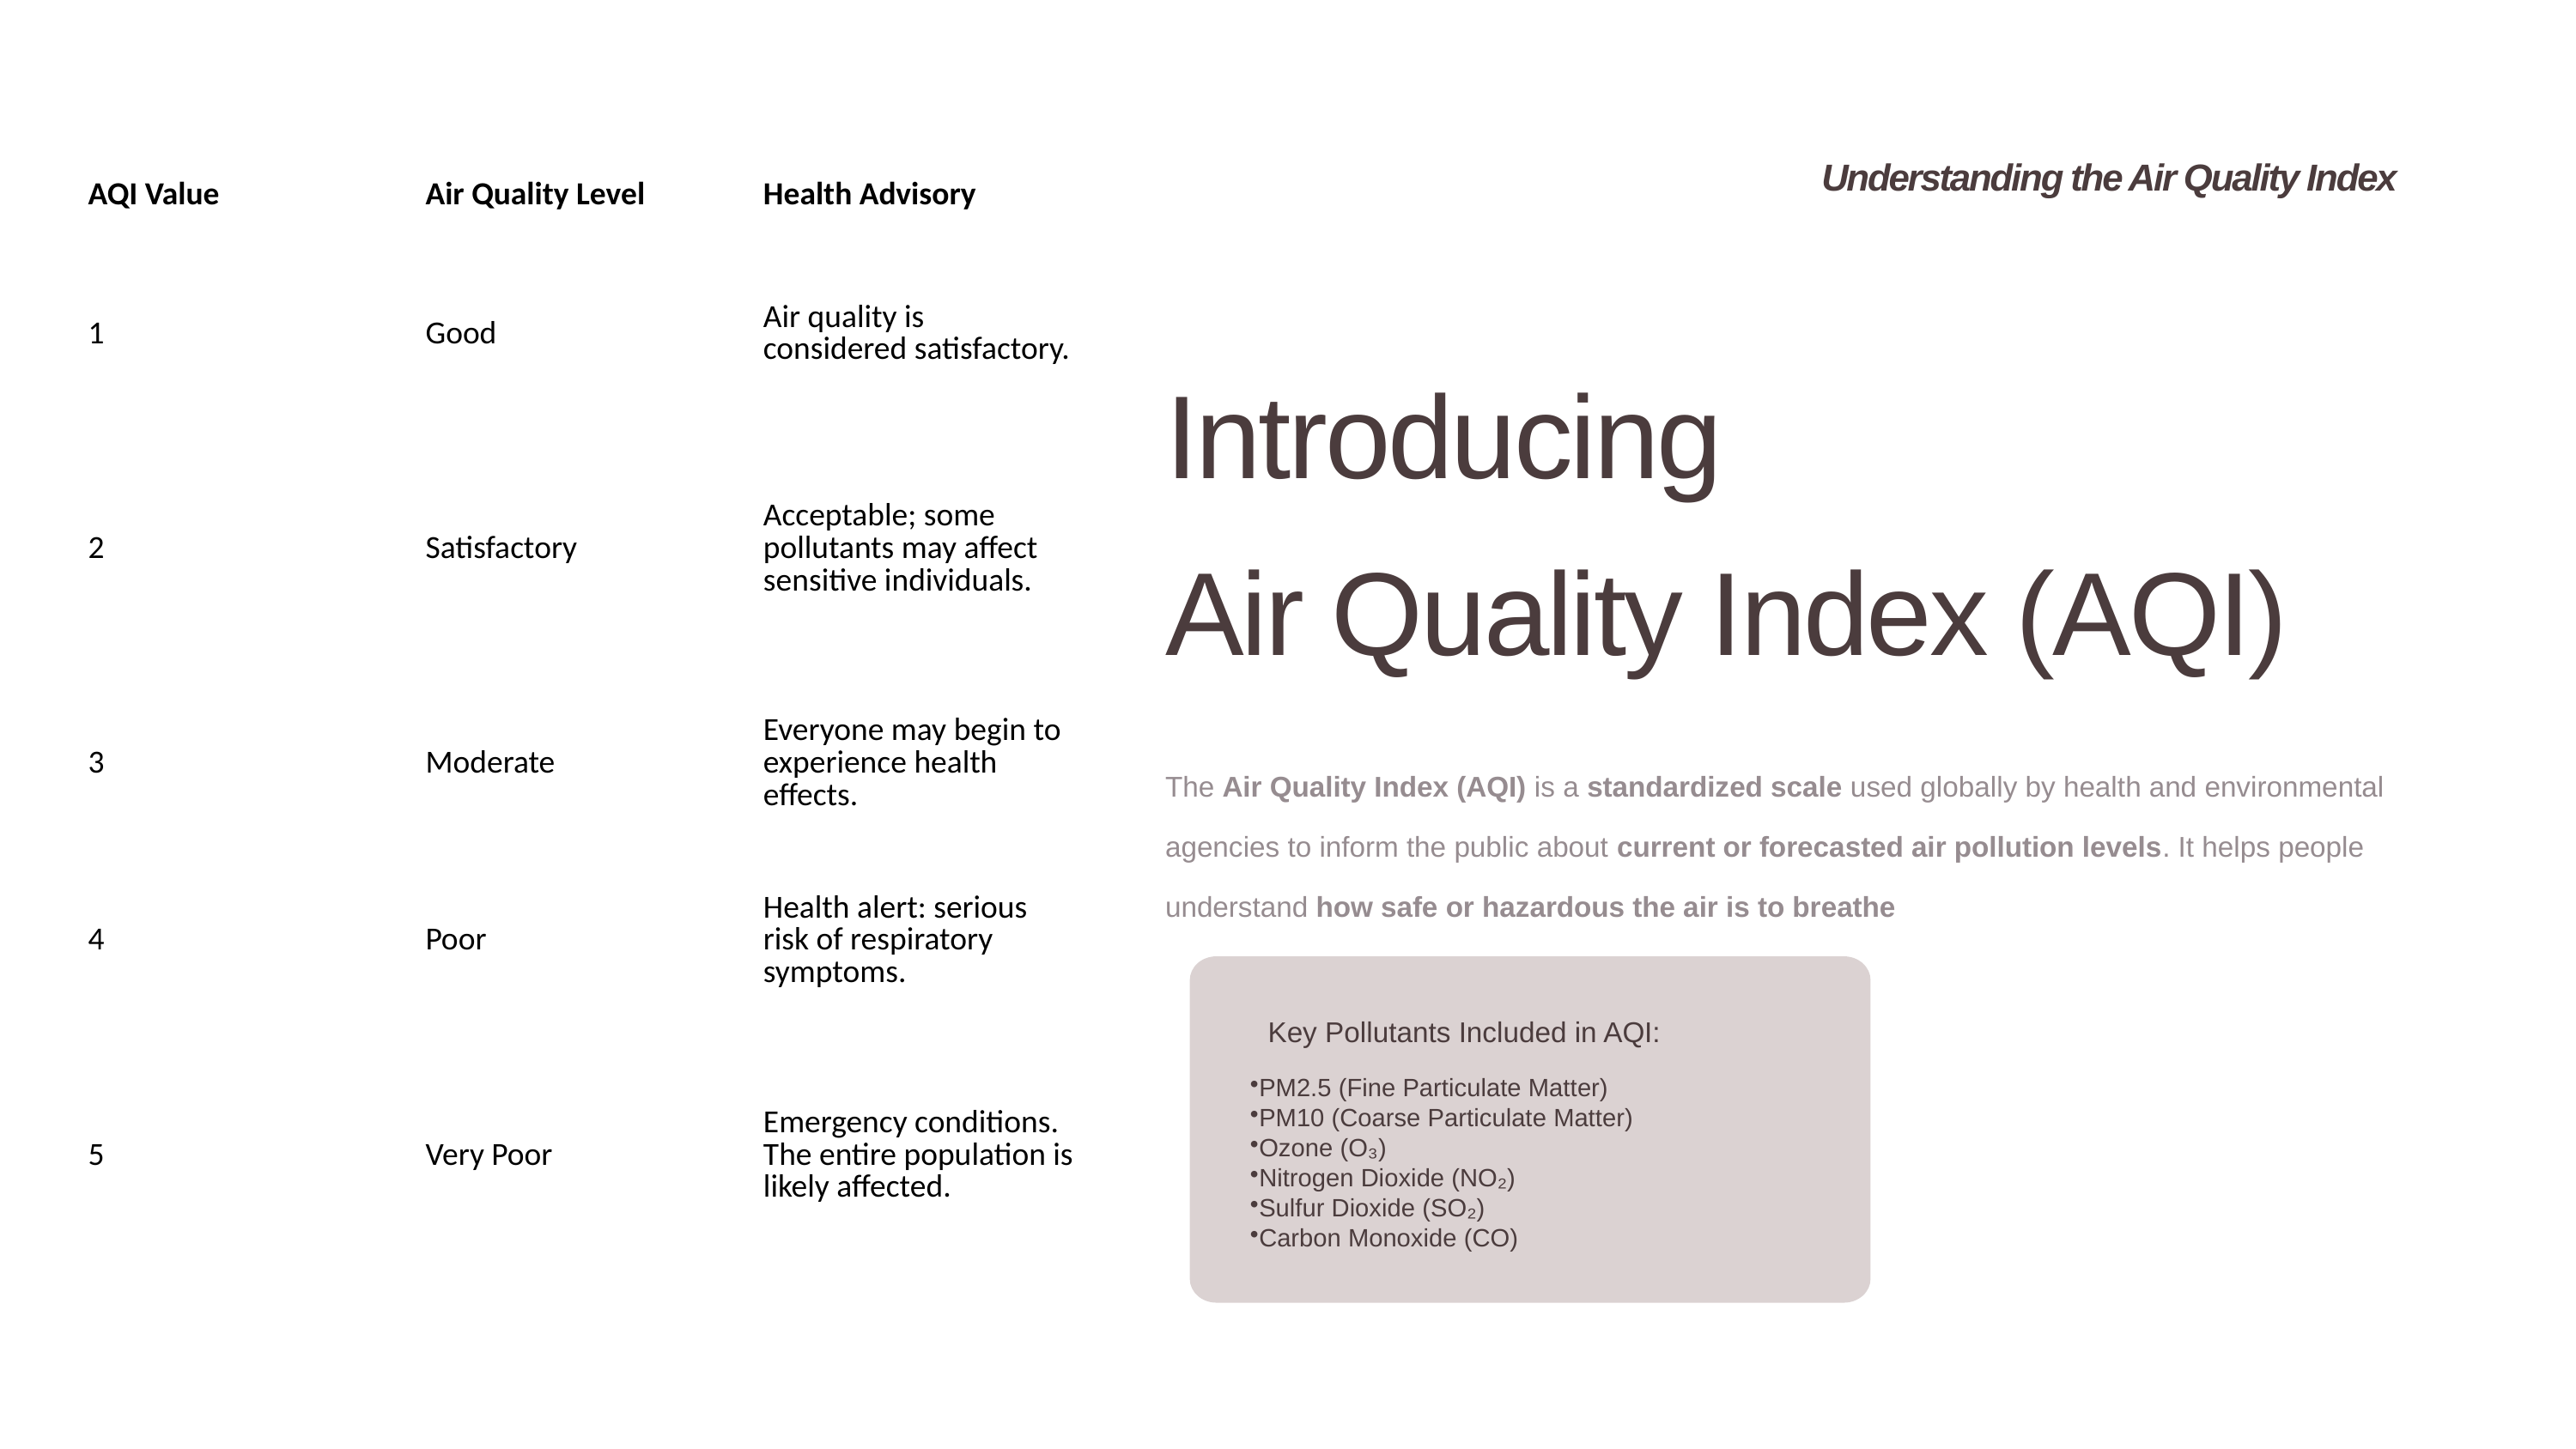

Understanding the Air Quality Index
| AQI Value | Air Quality Level | Health Advisory |
| --- | --- | --- |
| 1 | Good | Air quality is considered satisfactory. |
| 2 | Satisfactory | Acceptable; some pollutants may affect sensitive individuals. |
| 3 | Moderate | Everyone may begin to experience health effects. |
| 4 | Poor | Health alert: serious risk of respiratory symptoms. |
| 5 | Very Poor | Emergency conditions. The entire population is likely affected. |
Introducing
Air Quality Index (AQI)
The Air Quality Index (AQI) is a standardized scale used globally by health and environmental agencies to inform the public about current or forecasted air pollution levels. It helps people understand how safe or hazardous the air is to breathe

Key Pollutants Included in AQI:
PM2.5 (Fine Particulate Matter)
PM10 (Coarse Particulate Matter)
Ozone (O₃)
Nitrogen Dioxide (NO₂)
Sulfur Dioxide (SO₂)
Carbon Monoxide (CO)